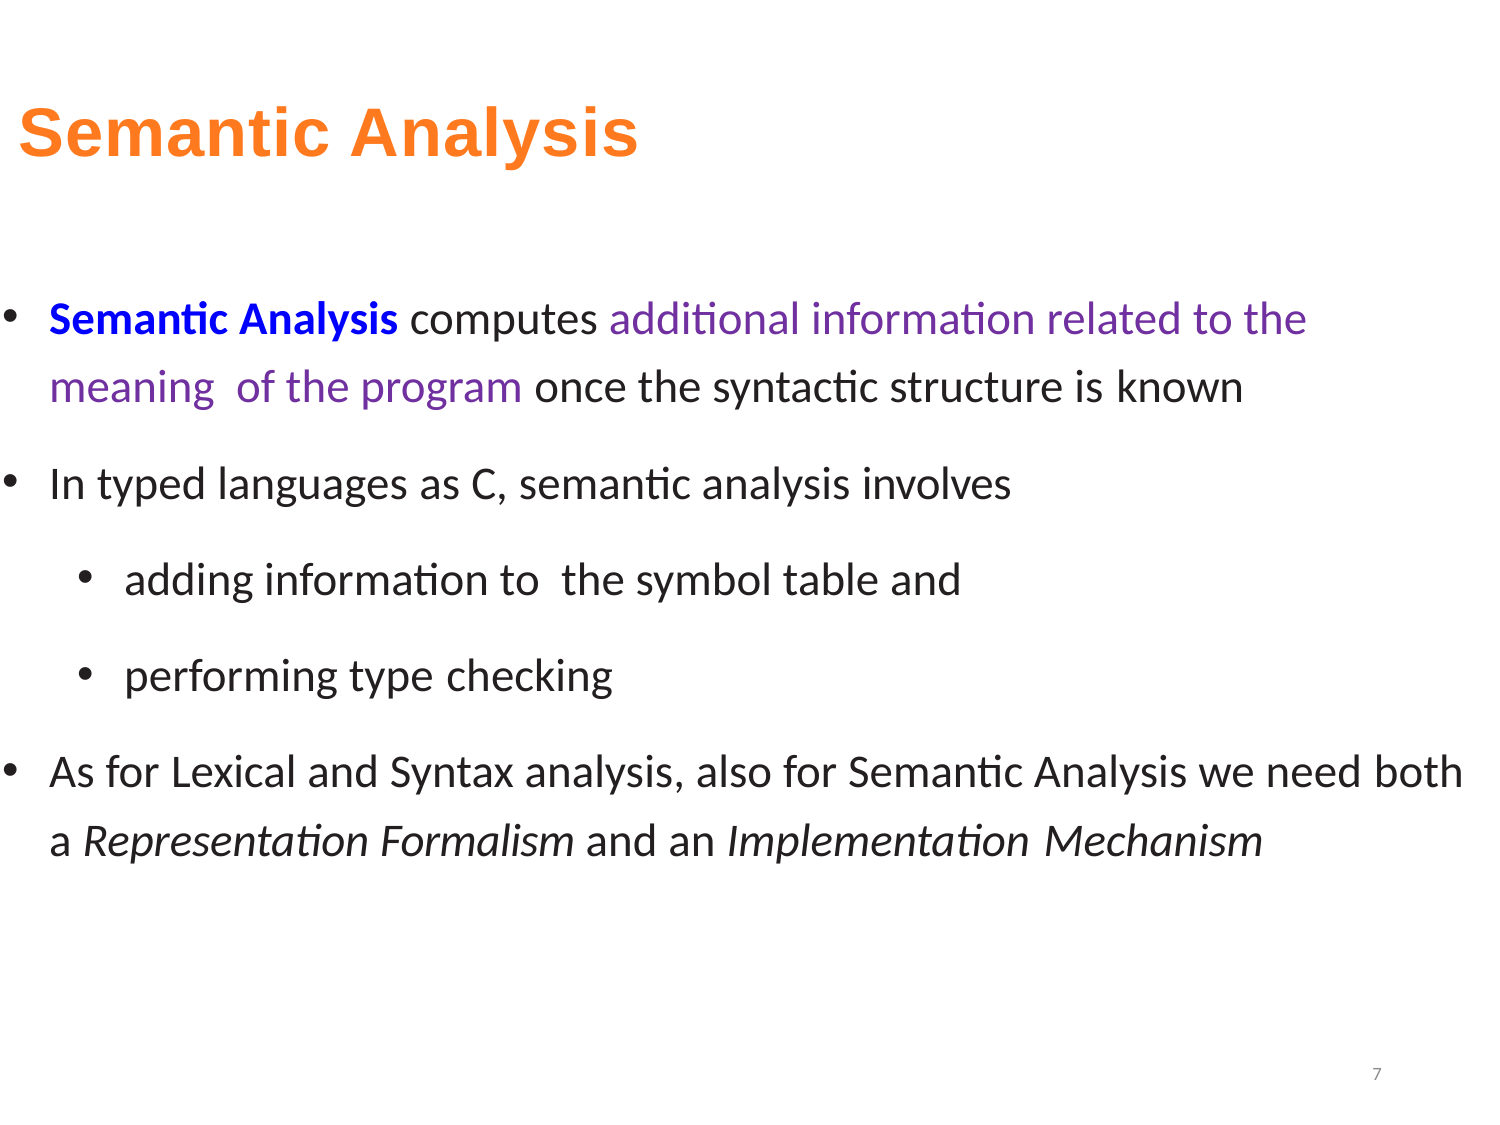

# Semantic Analysis
Semantic Analysis computes additional information related to the meaning  of the program once the syntactic structure is known
In typed languages as C, semantic analysis involves
adding information to  the symbol table and
performing type checking
As for Lexical and Syntax analysis, also for Semantic Analysis we need both  a Representation Formalism and an Implementation Mechanism
7